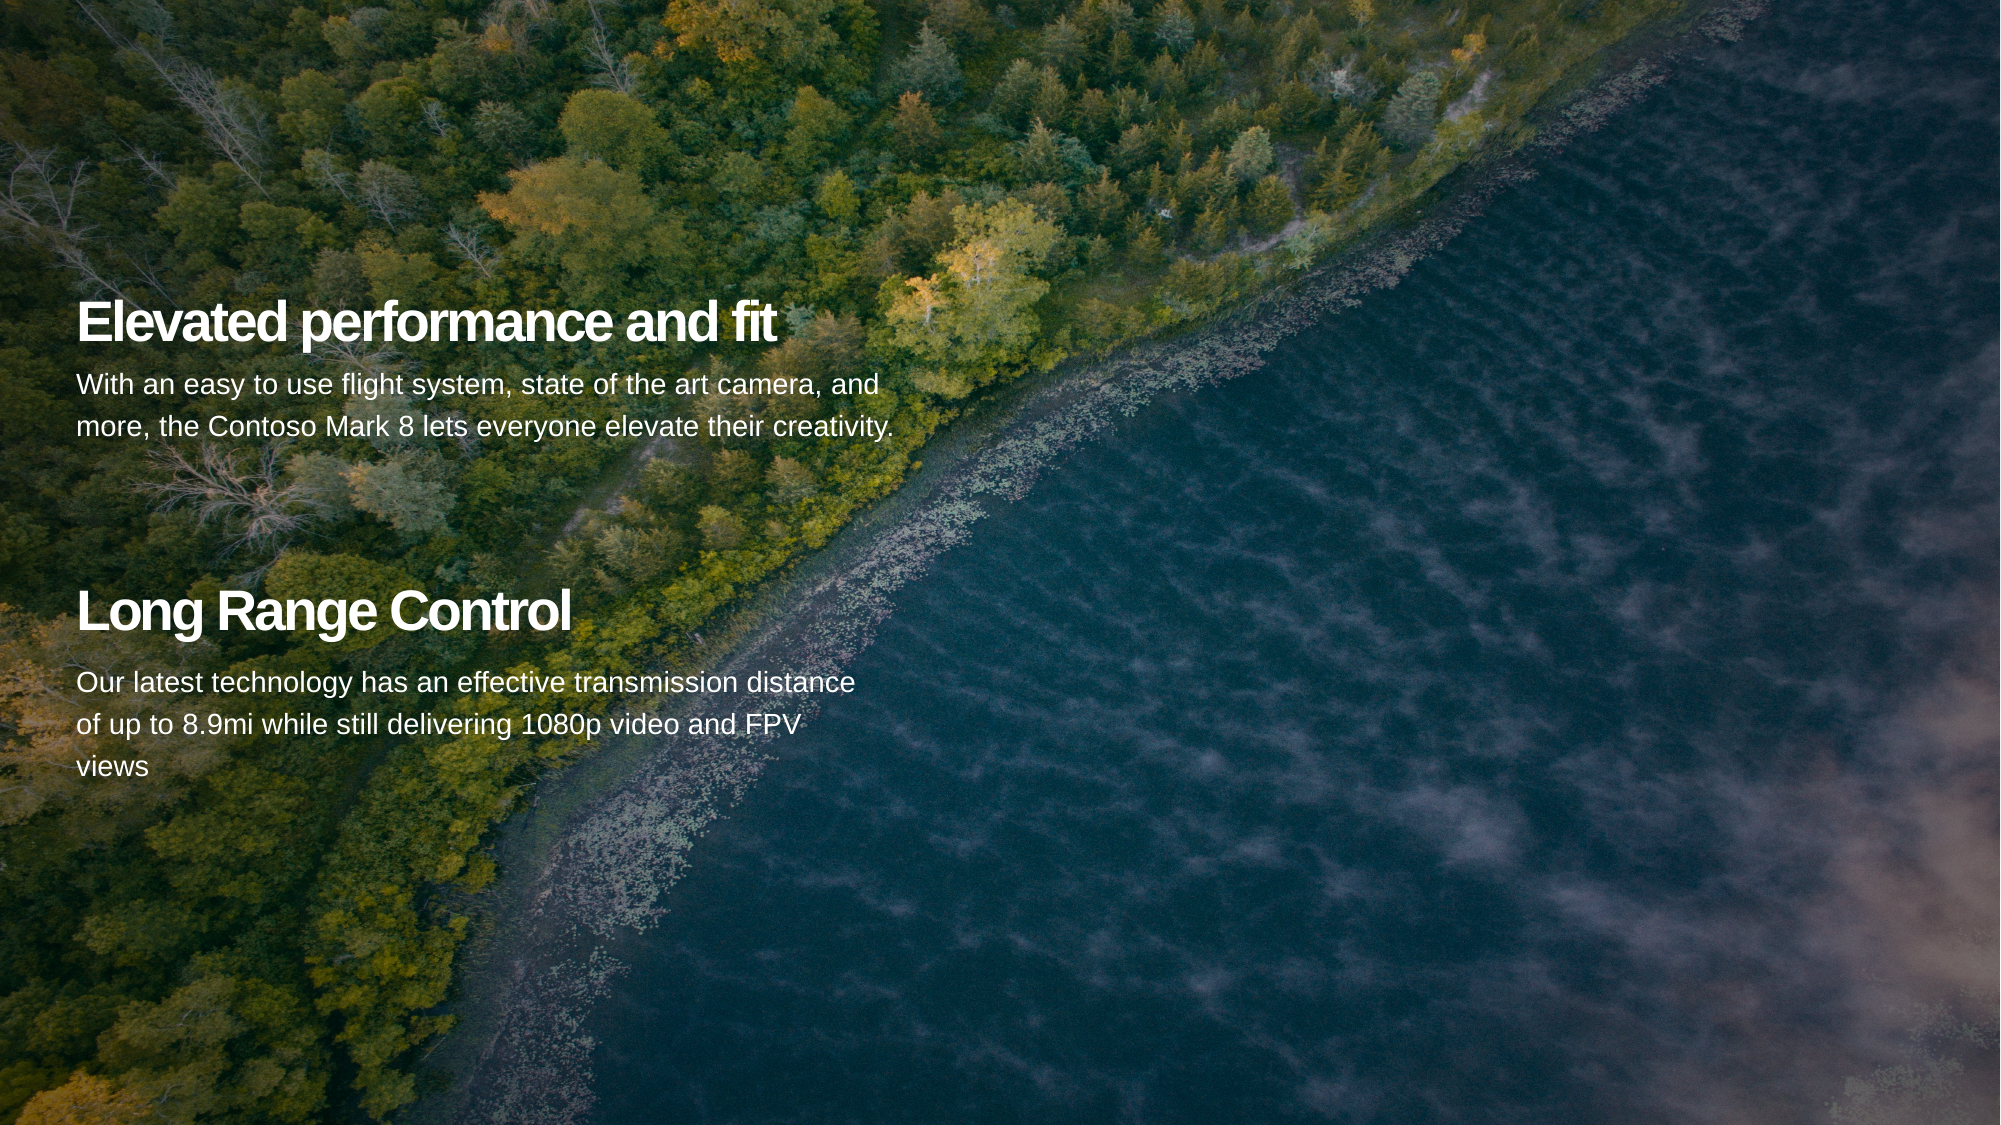

Elevated performance and fit
With an easy to use flight system, state of the art camera, and more, the Contoso Mark 8 lets everyone elevate their creativity.
Long Range Control
Our latest technology has an effective transmission distance of up to 8.9mi while still delivering 1080p video and FPV views